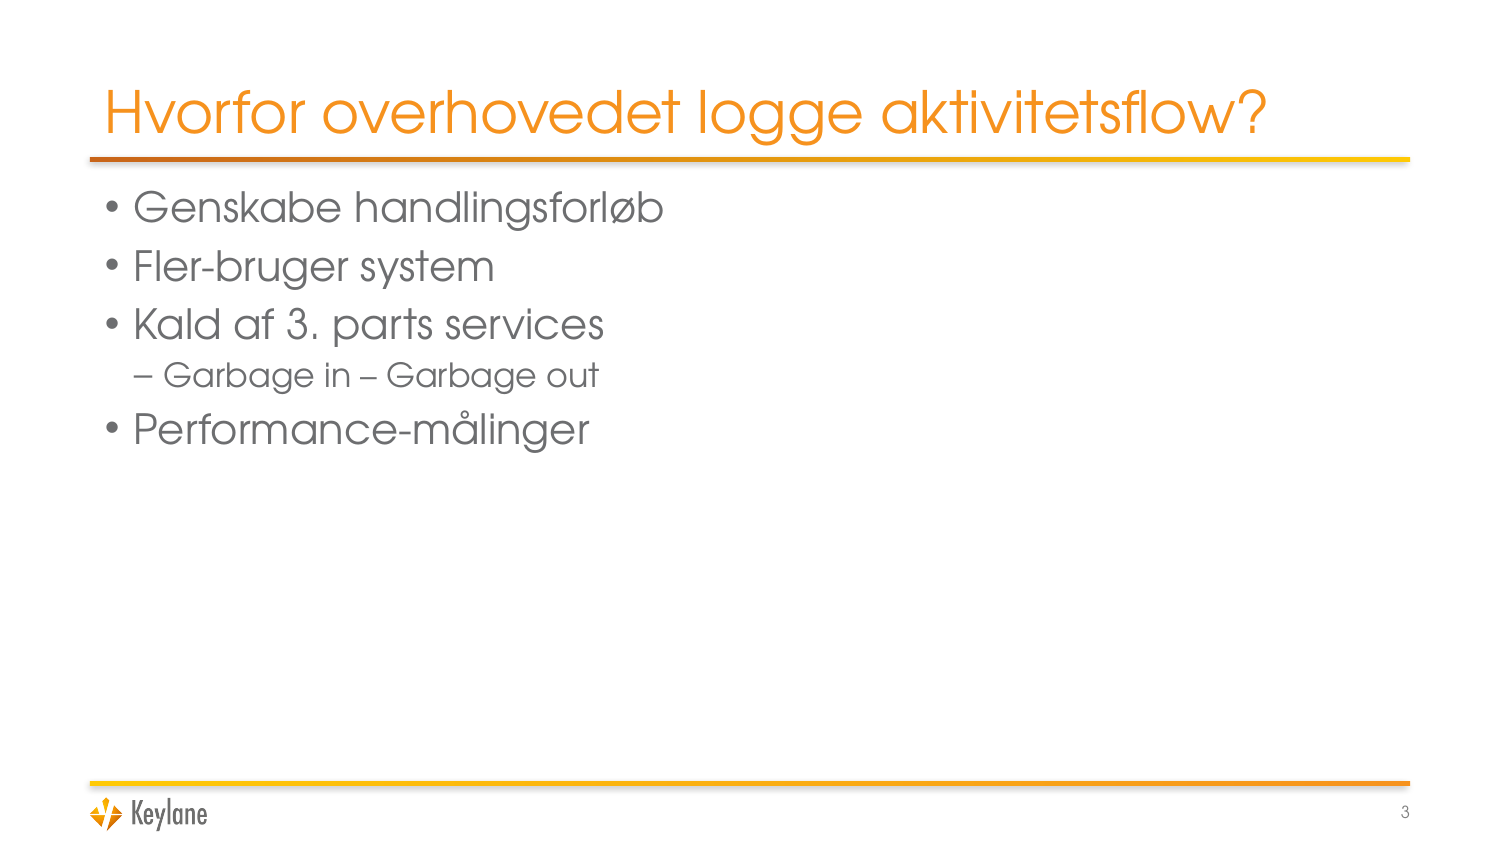

# Hvorfor overhovedet logge aktivitetsflow?
Genskabe handlingsforløb
Fler-bruger system
Kald af 3. parts services
Garbage in – Garbage out
Performance-målinger